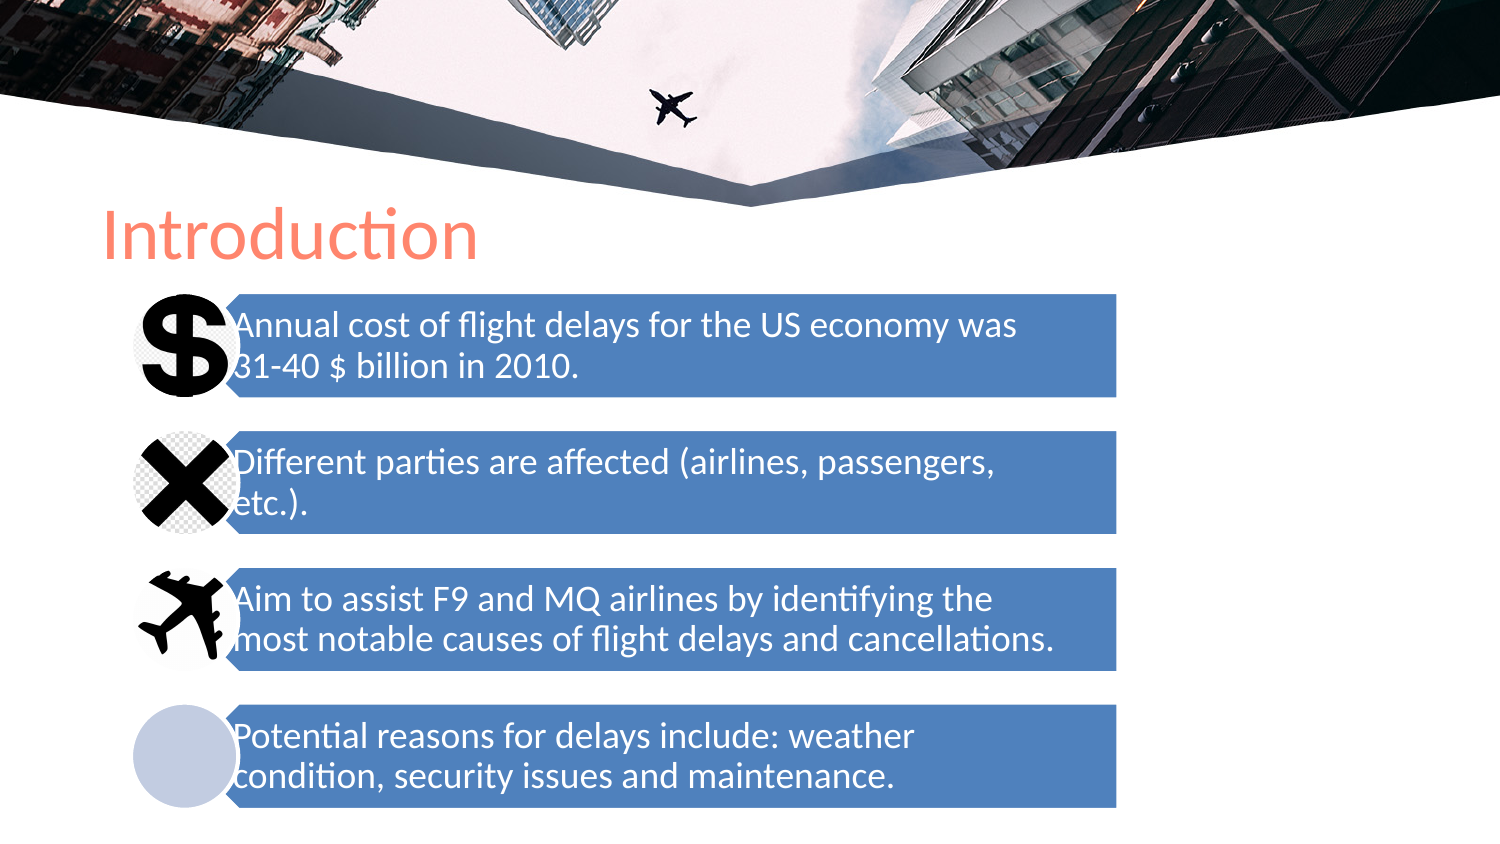

# Introduction
Annual cost of flight delays for the US economy was 31-40 $ billion in 2010.
Different parties are affected (airlines, passengers, etc.).
Aim to assist F9 and MQ airlines by identifying the most notable causes of flight delays and cancellations.
Potential reasons for delays include: weather condition, security issues and maintenance.